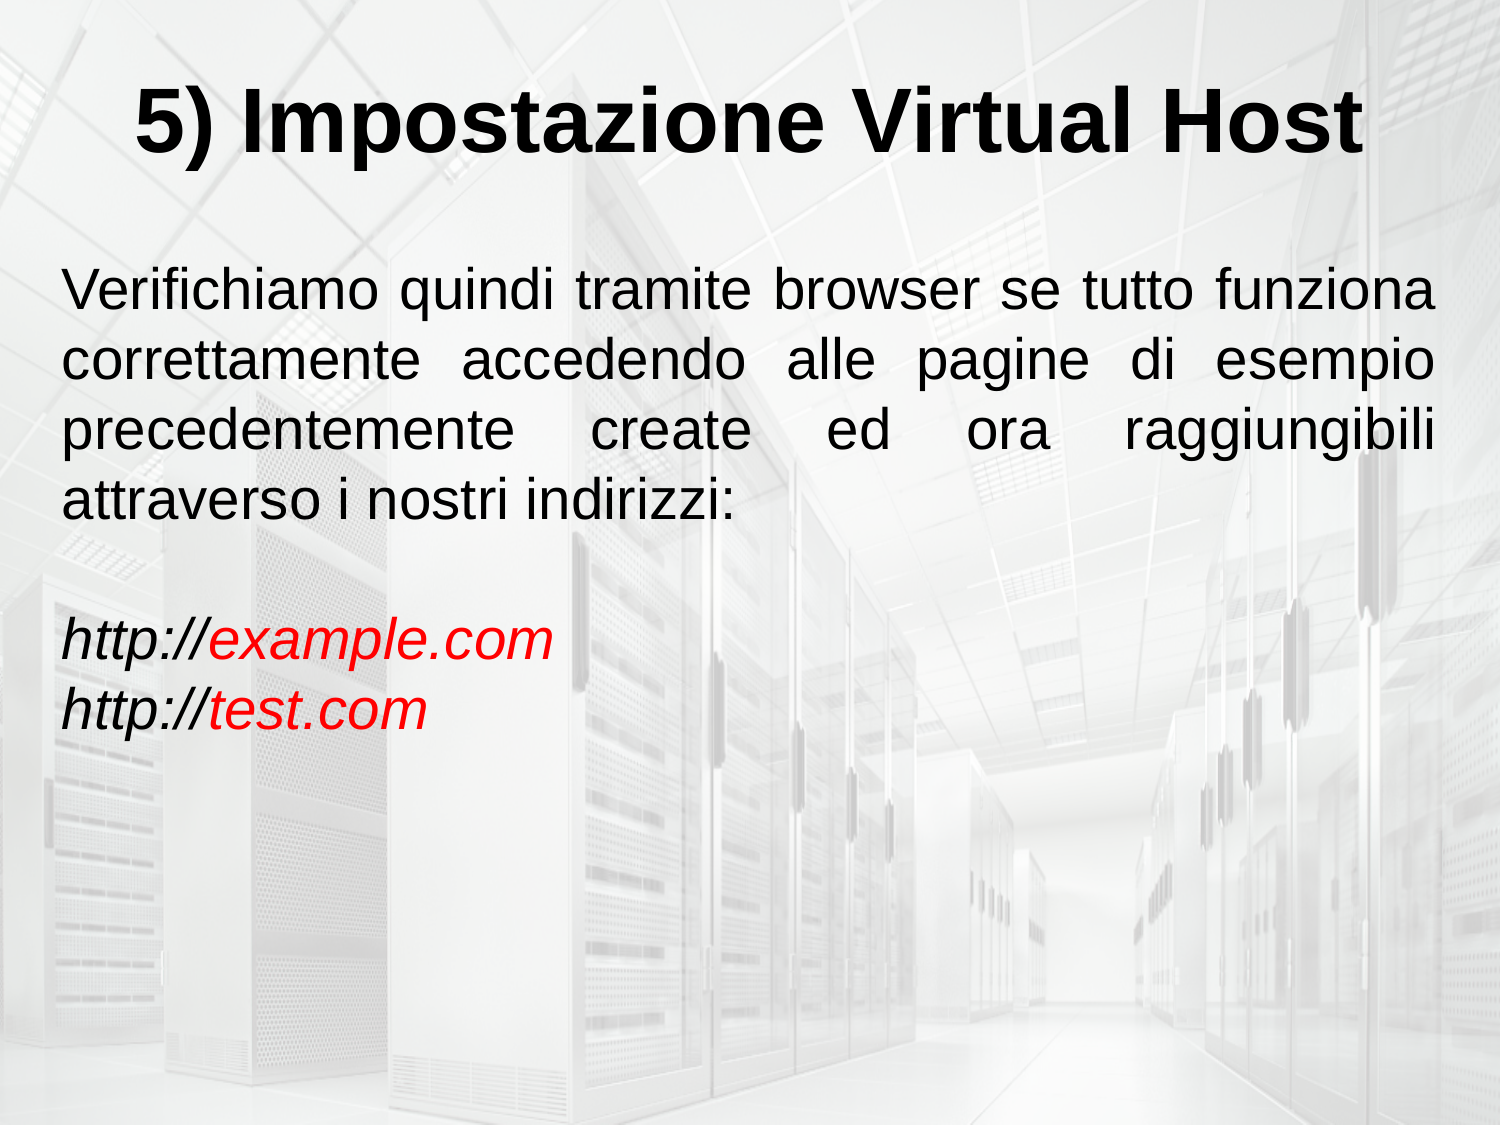

5) Impostazione Virtual Host
Verifichiamo quindi tramite browser se tutto funziona correttamente accedendo alle pagine di esempio precedentemente create ed ora raggiungibili attraverso i nostri indirizzi:

http://example.com
http://test.com